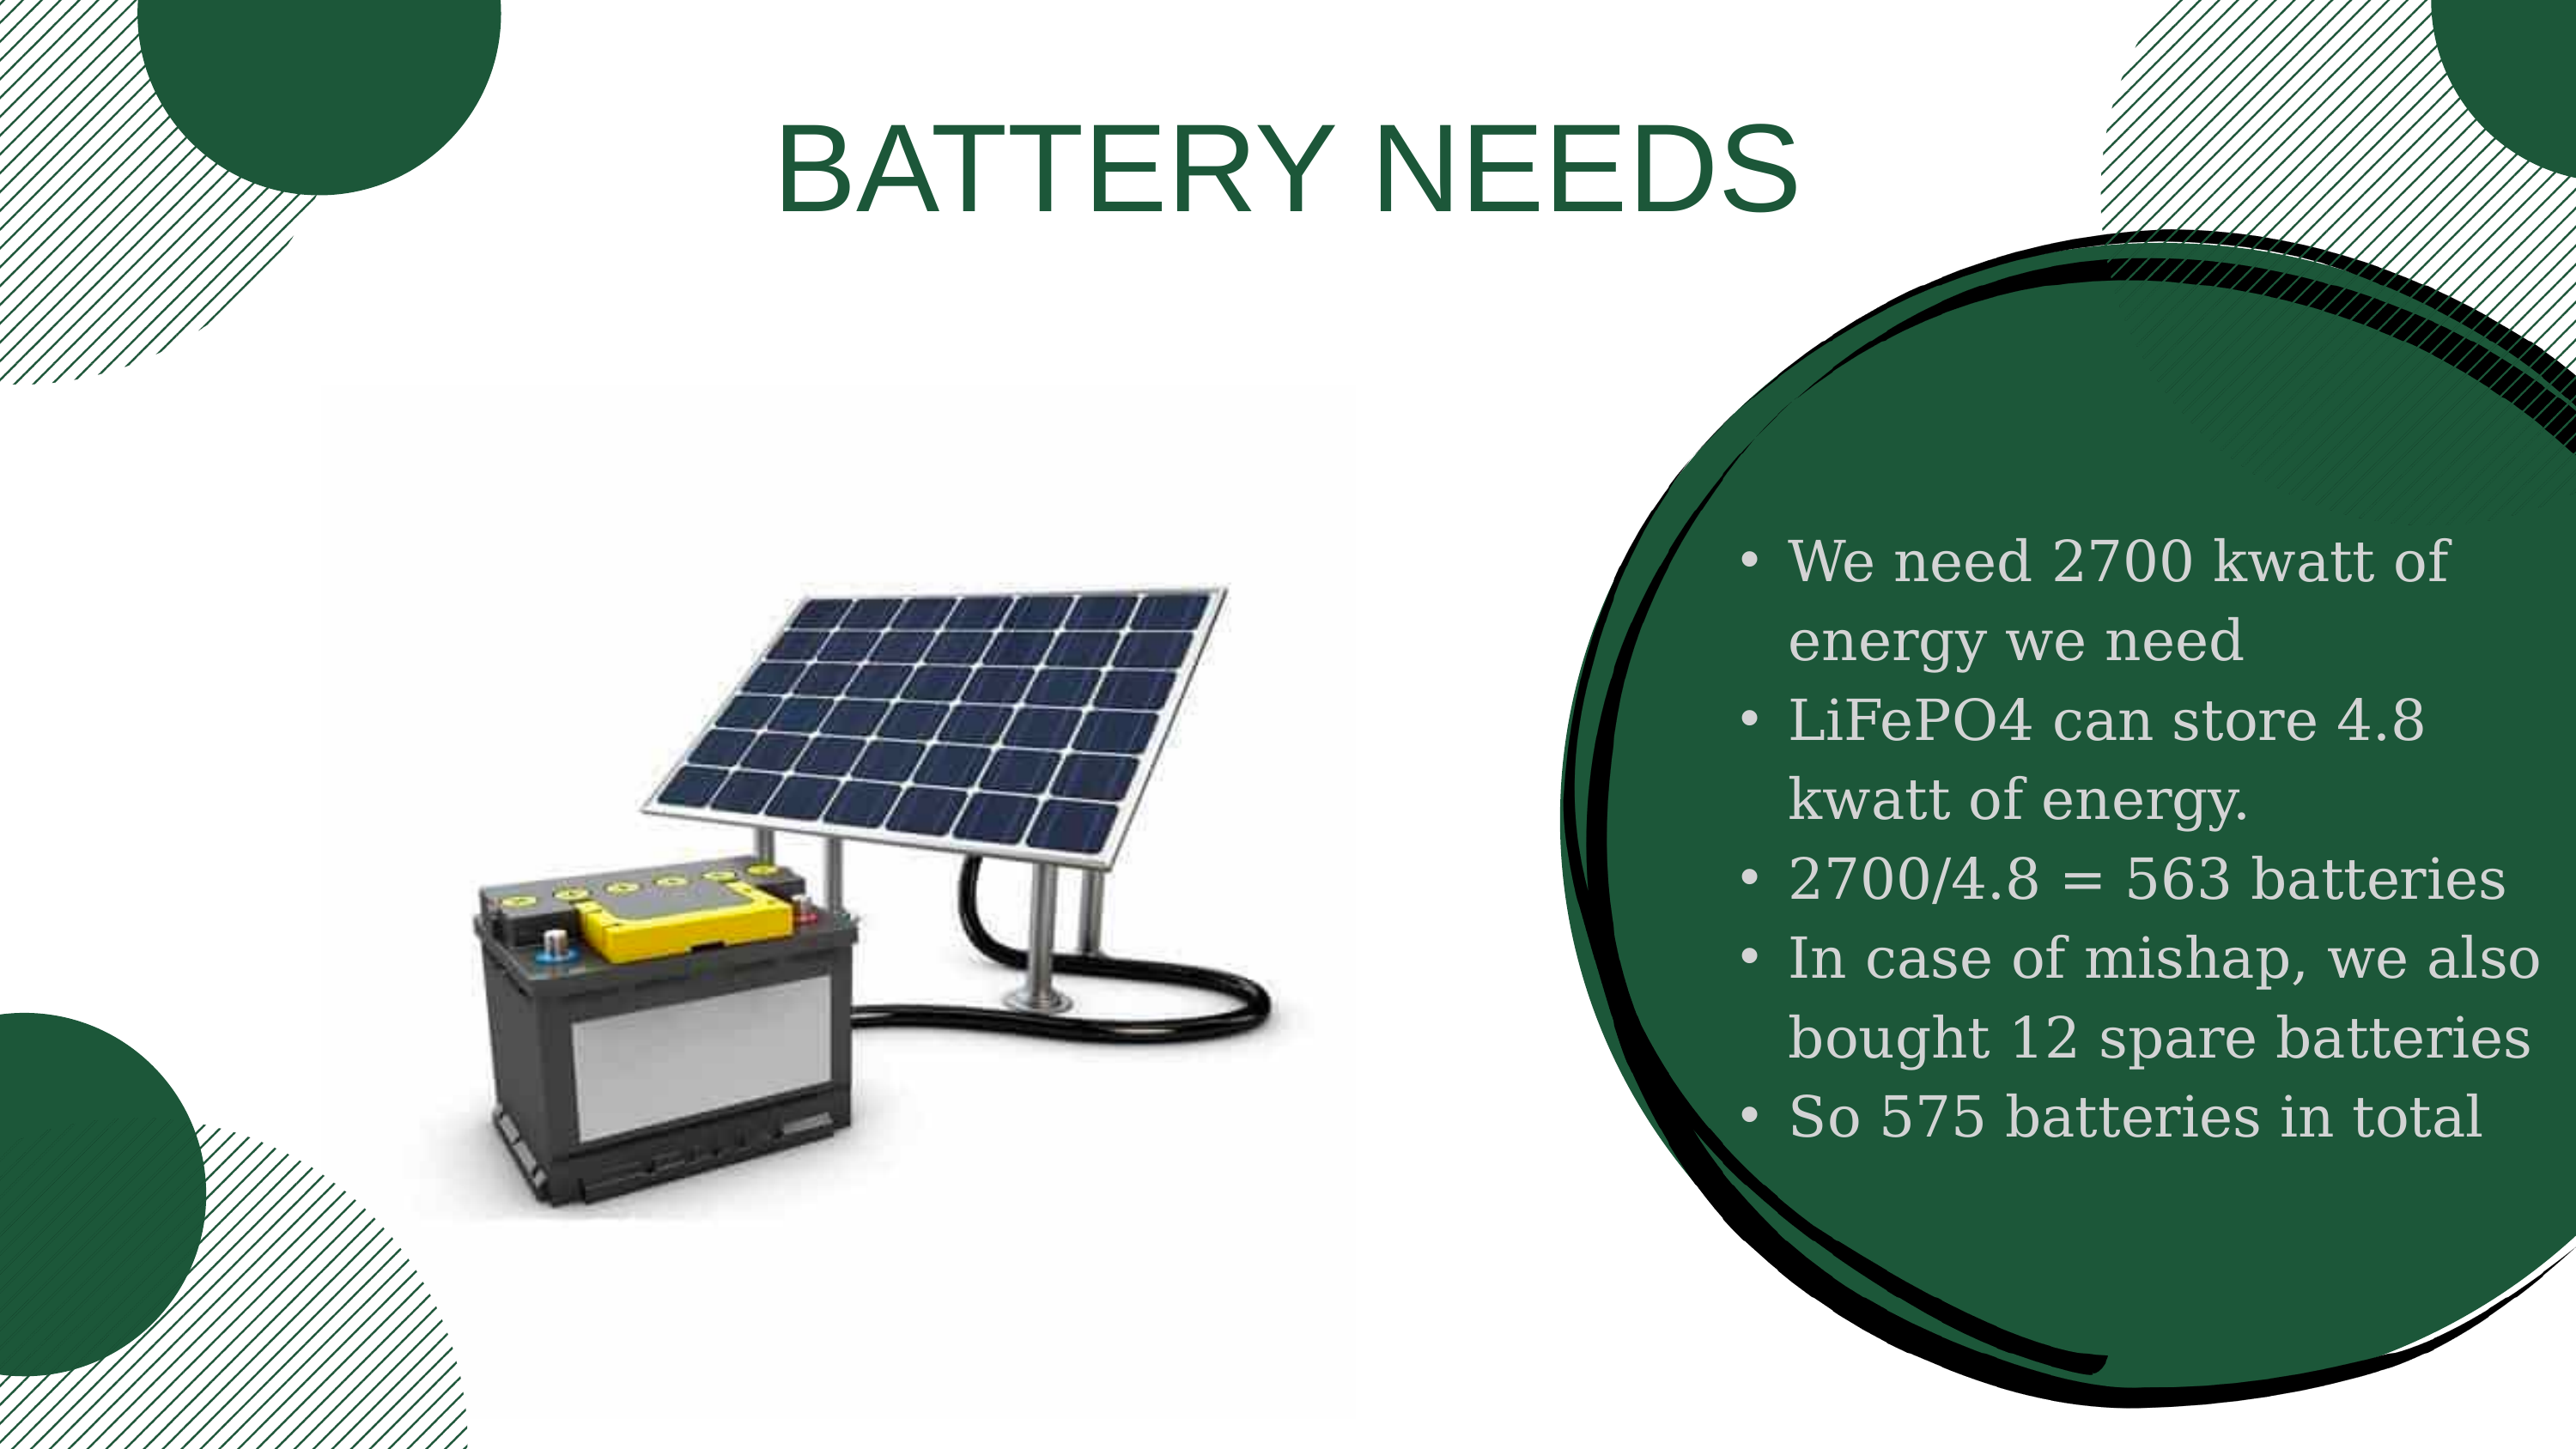

BATTERY NEEDS

We need 2700 kwatt of energy we need
LiFePO4 can store 4.8 kwatt of energy.
2700/4.8 = 563 batteries
In case of mishap, we also bought 12 spare batteries
So 575 batteries in total